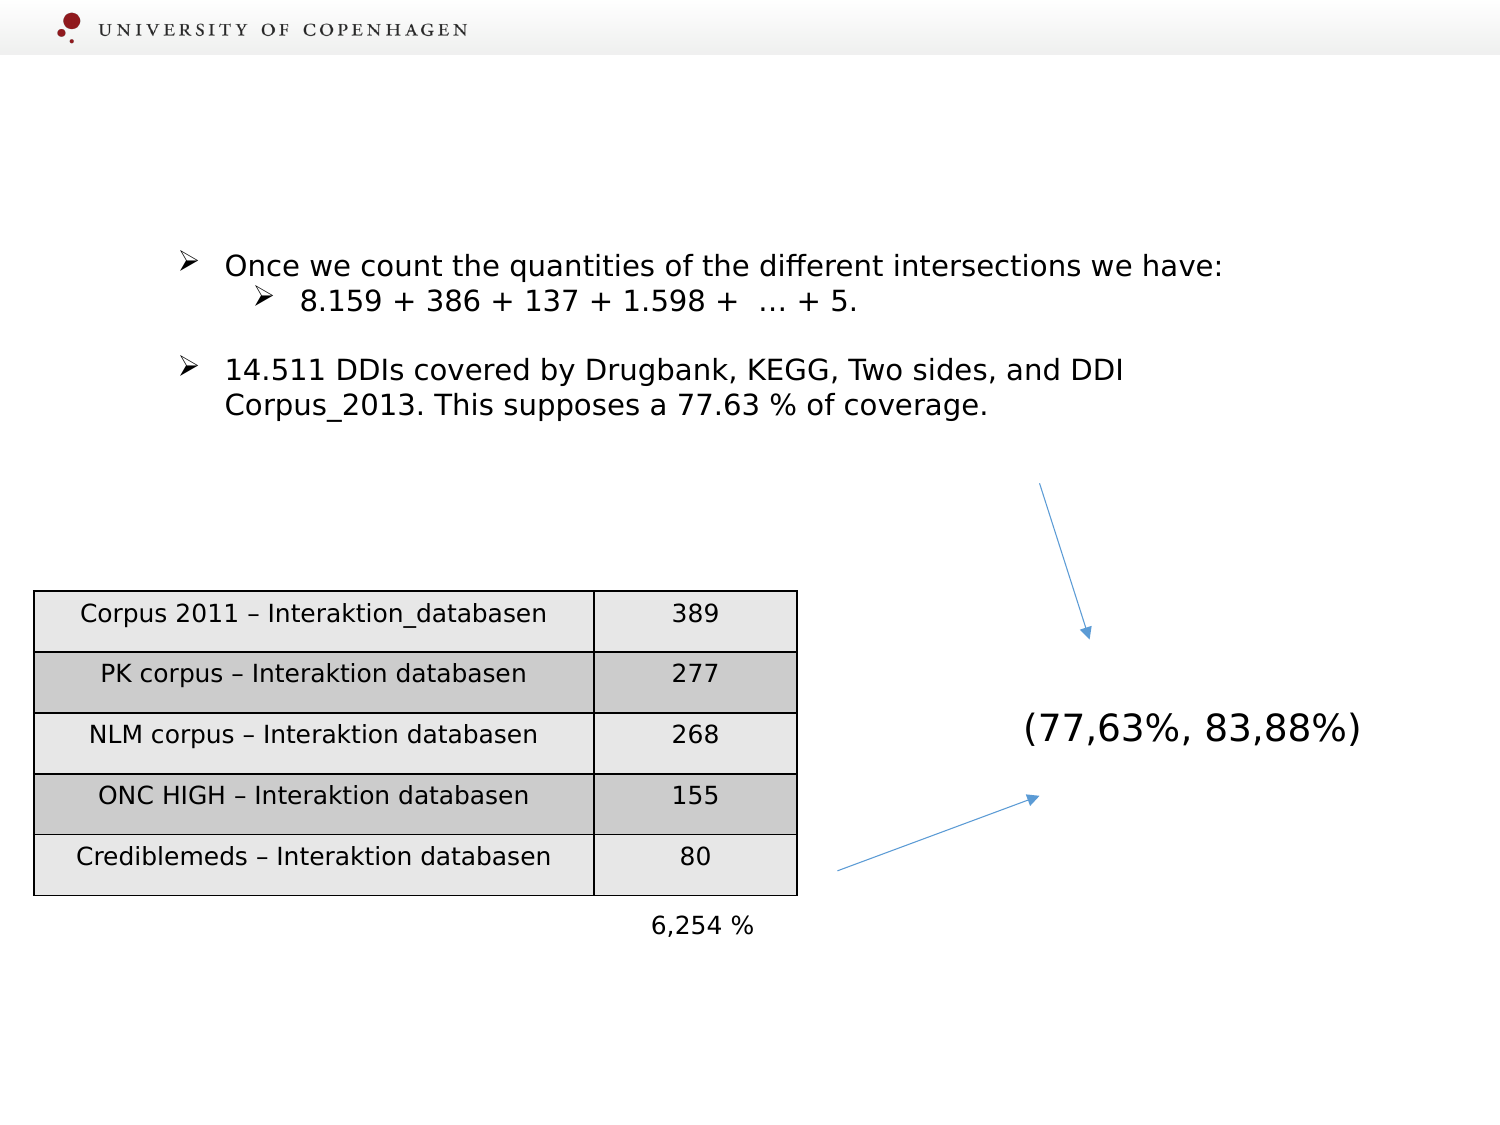

Once we count the quantities of the different intersections we have:
8.159 + 386 + 137 + 1.598 +  … + 5.

14.511 DDIs covered by Drugbank, KEGG, Two sides, and DDI Corpus_2013. This supposes a 77.63 % of coverage.

| Corpus 2011 – Interaktion\_databasen |
| --- |
| PK corpus – Interaktion databasen |
| NLM corpus – Interaktion databasen |
| ONC HIGH – Interaktion databasen |
| Crediblemeds – Interaktion databasen |
| 389 |
| --- |
| 277 |
| 268 |
| 155 |
| 80 |
(77,63%, 83,88%)
6,254 %